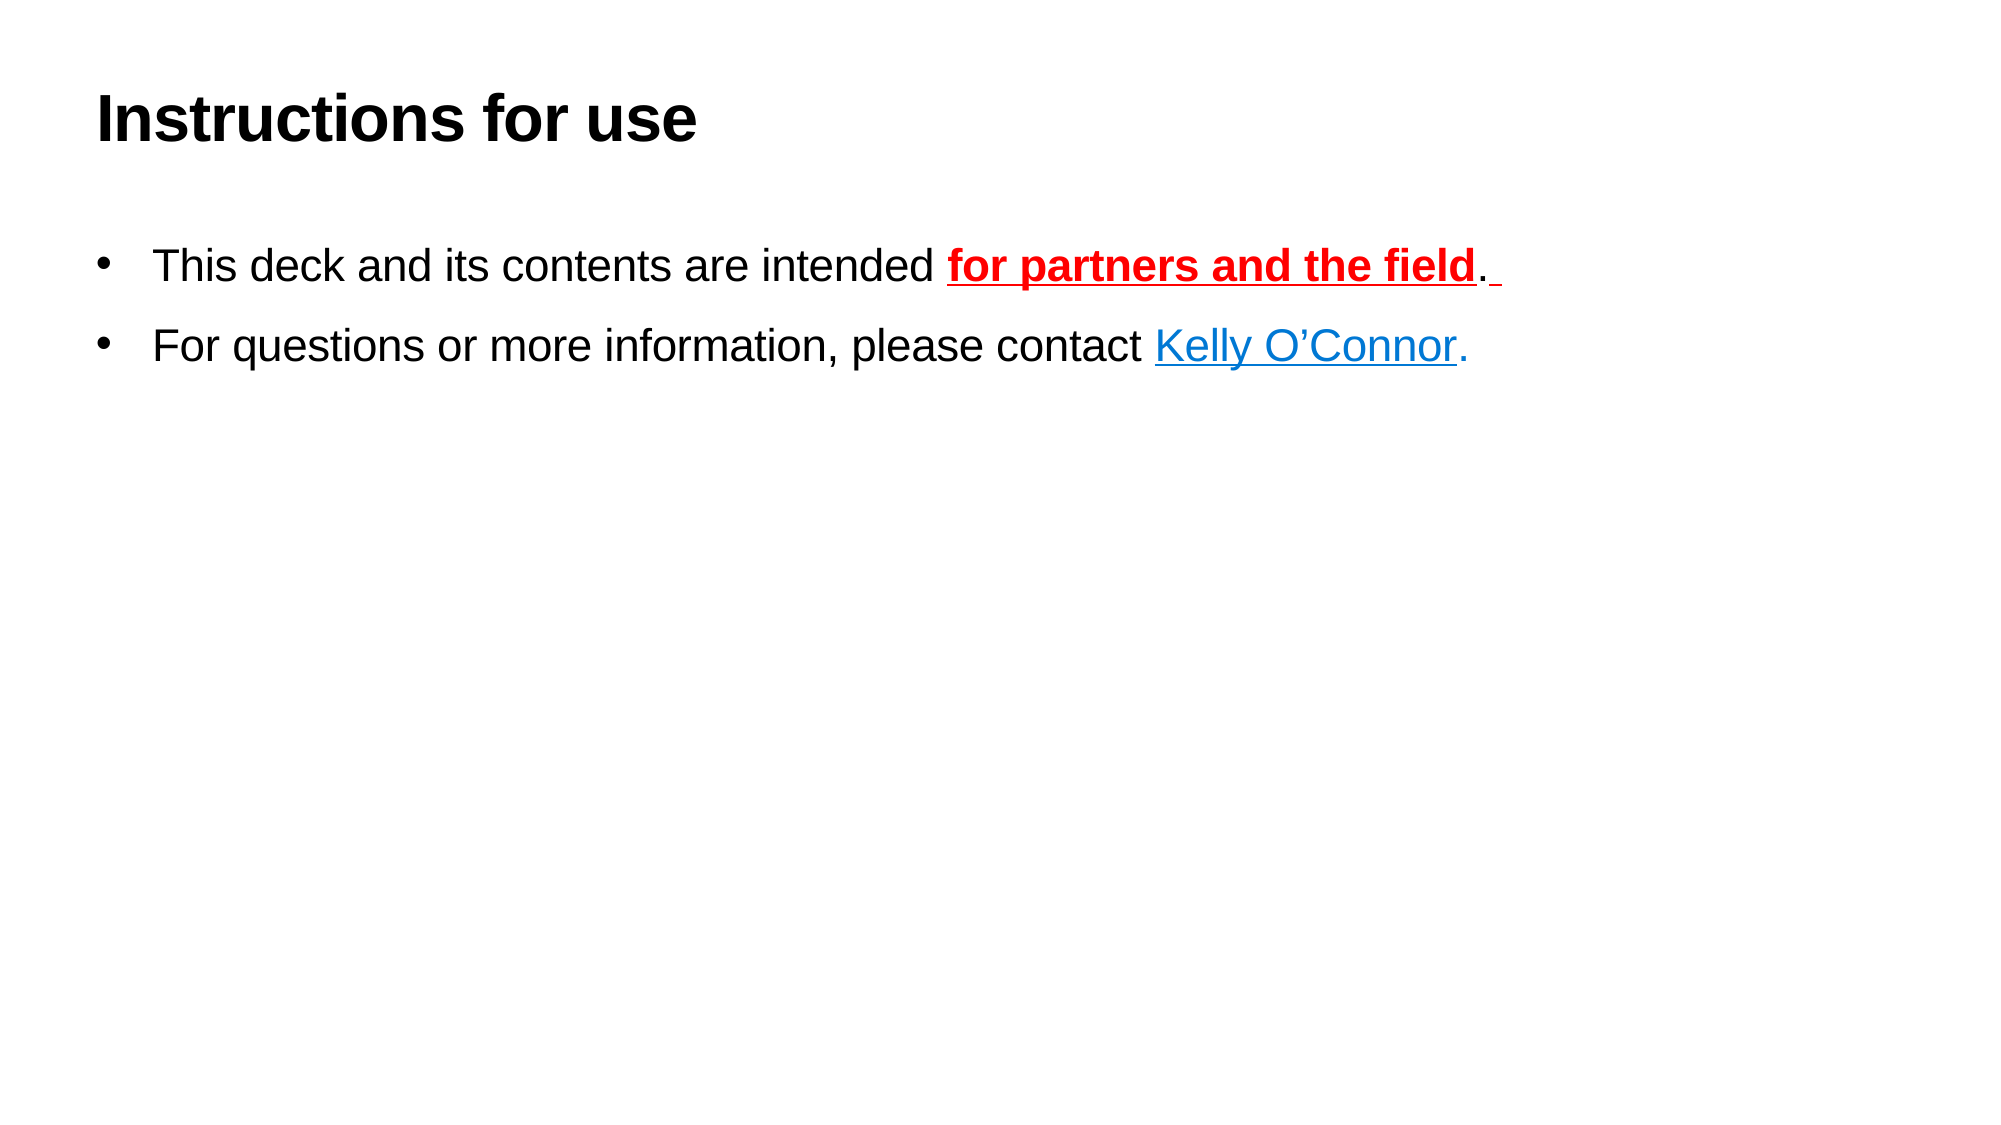

# Instructions for use
This deck and its contents are intended for partners and the field.
For questions or more information, please contact Kelly O’Connor.